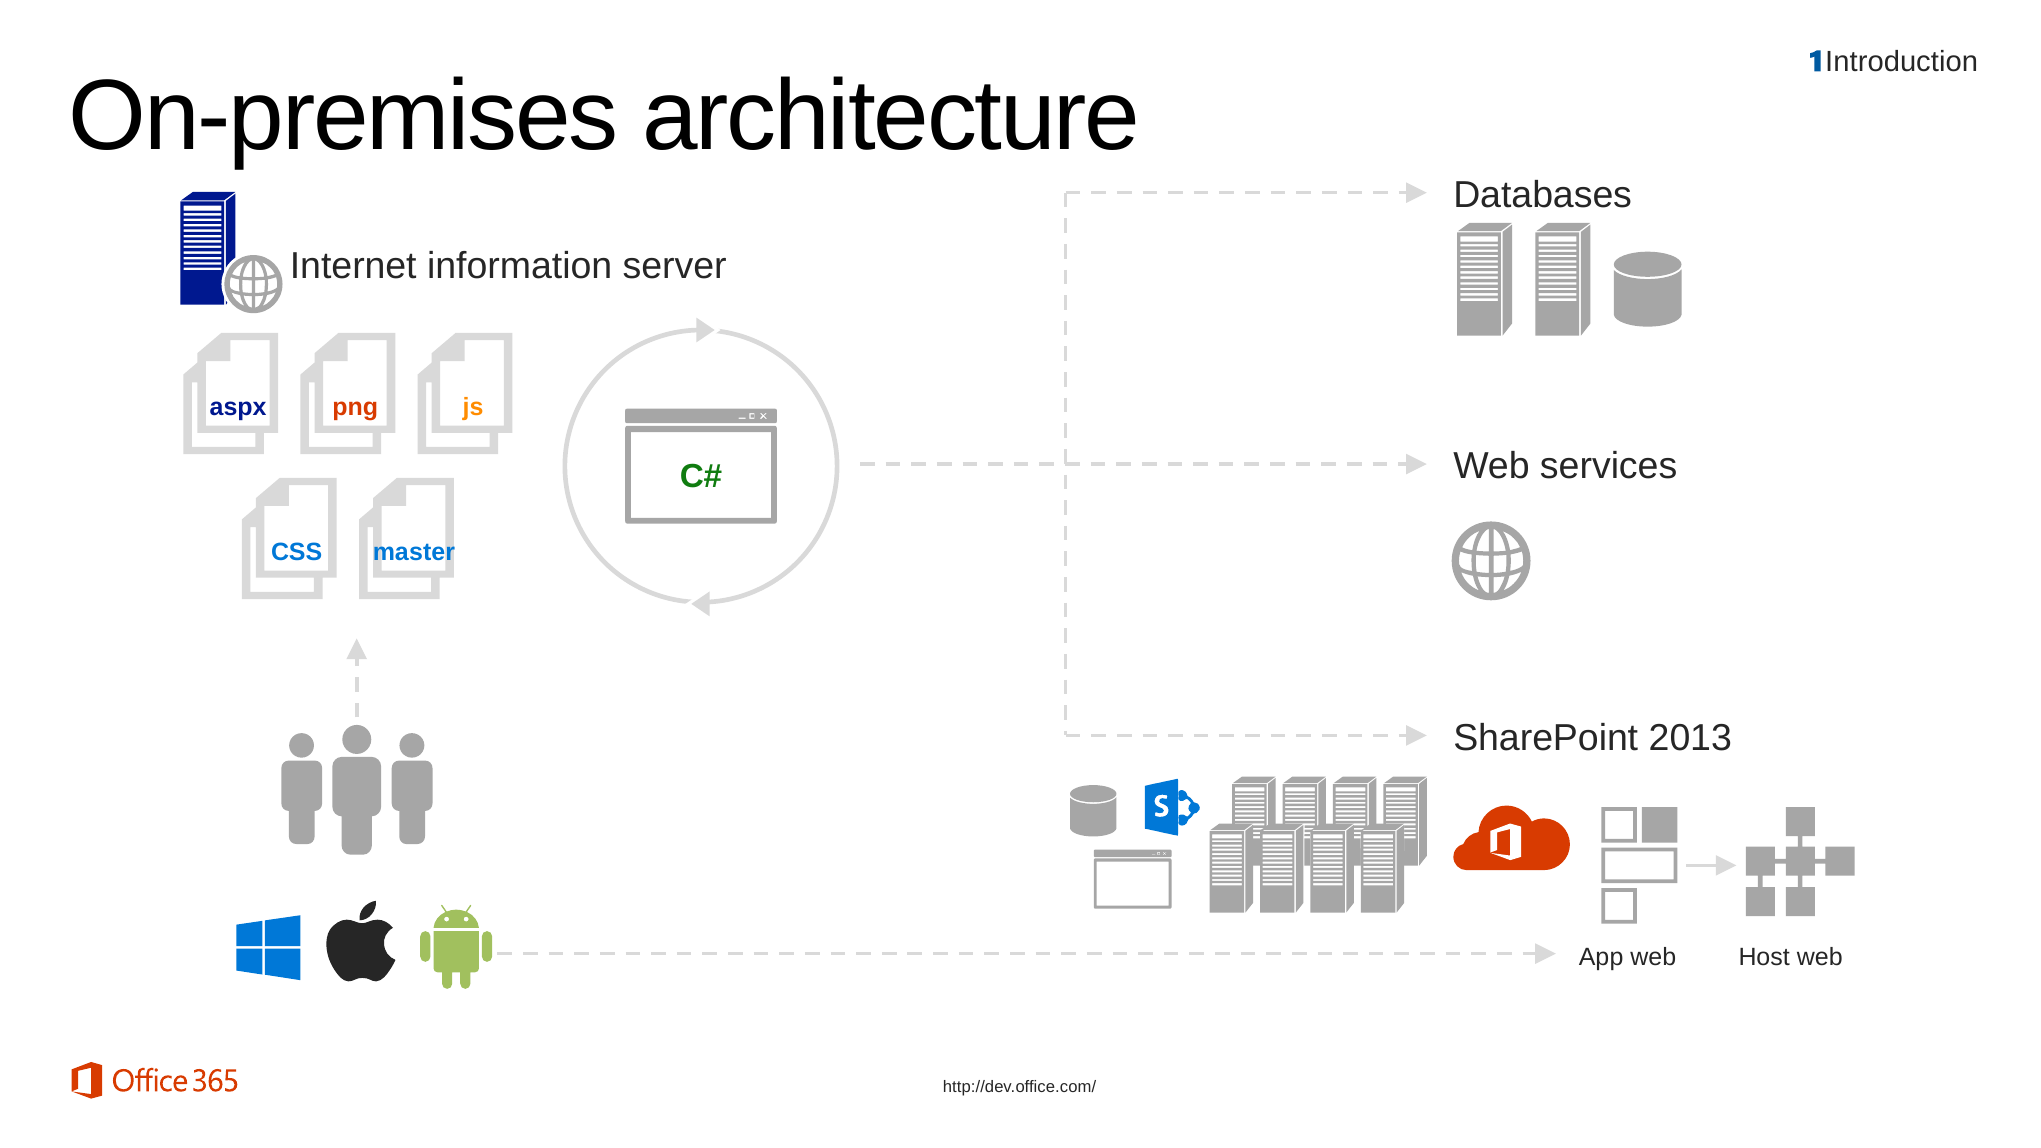

Introduction

# On-premises architecture
Databases

Internet information server

C#

aspx
png
js
Web services

CSS
master
SharePoint 2013

App web
Host web